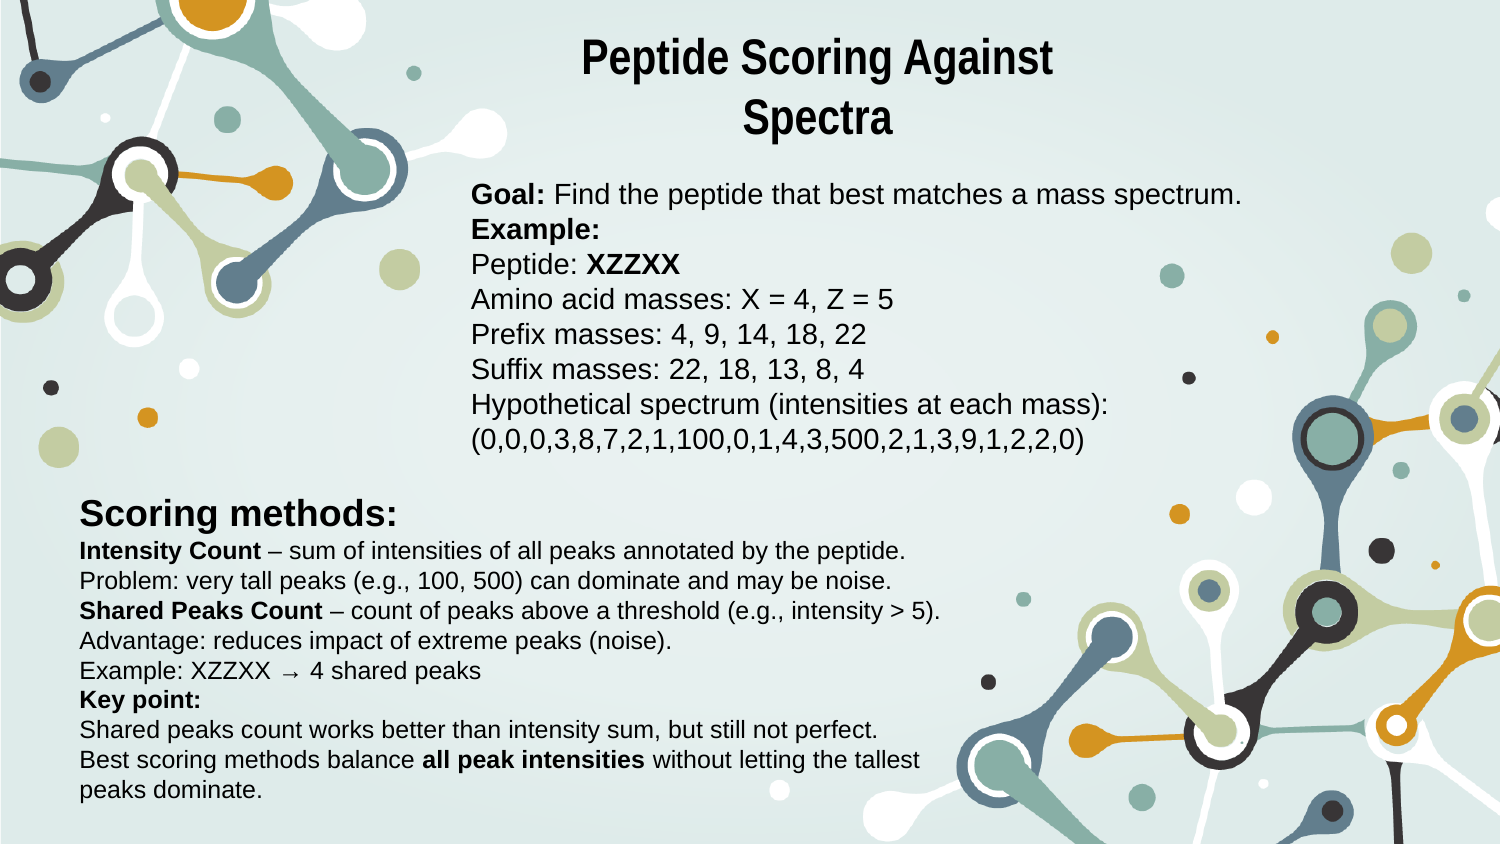

Peptide Scoring Against Spectra

Goal: Find the peptide that best matches a mass spectrum.
Example:
Peptide: XZZXX
Amino acid masses: X = 4, Z = 5
Prefix masses: 4, 9, 14, 18, 22
Suffix masses: 22, 18, 13, 8, 4
Hypothetical spectrum (intensities at each mass):
(0,0,0,3,8,7,2,1,100,0,1,4,3,500,2,1,3,9,1,2,2,0)

Scoring methods:
Intensity Count – sum of intensities of all peaks annotated by the peptide.
Problem: very tall peaks (e.g., 100, 500) can dominate and may be noise.
Shared Peaks Count – count of peaks above a threshold (e.g., intensity > 5).
Advantage: reduces impact of extreme peaks (noise).
Example: XZZXX → 4 shared peaks
Key point:
Shared peaks count works better than intensity sum, but still not perfect.
Best scoring methods balance all peak intensities without letting the tallest peaks dominate.